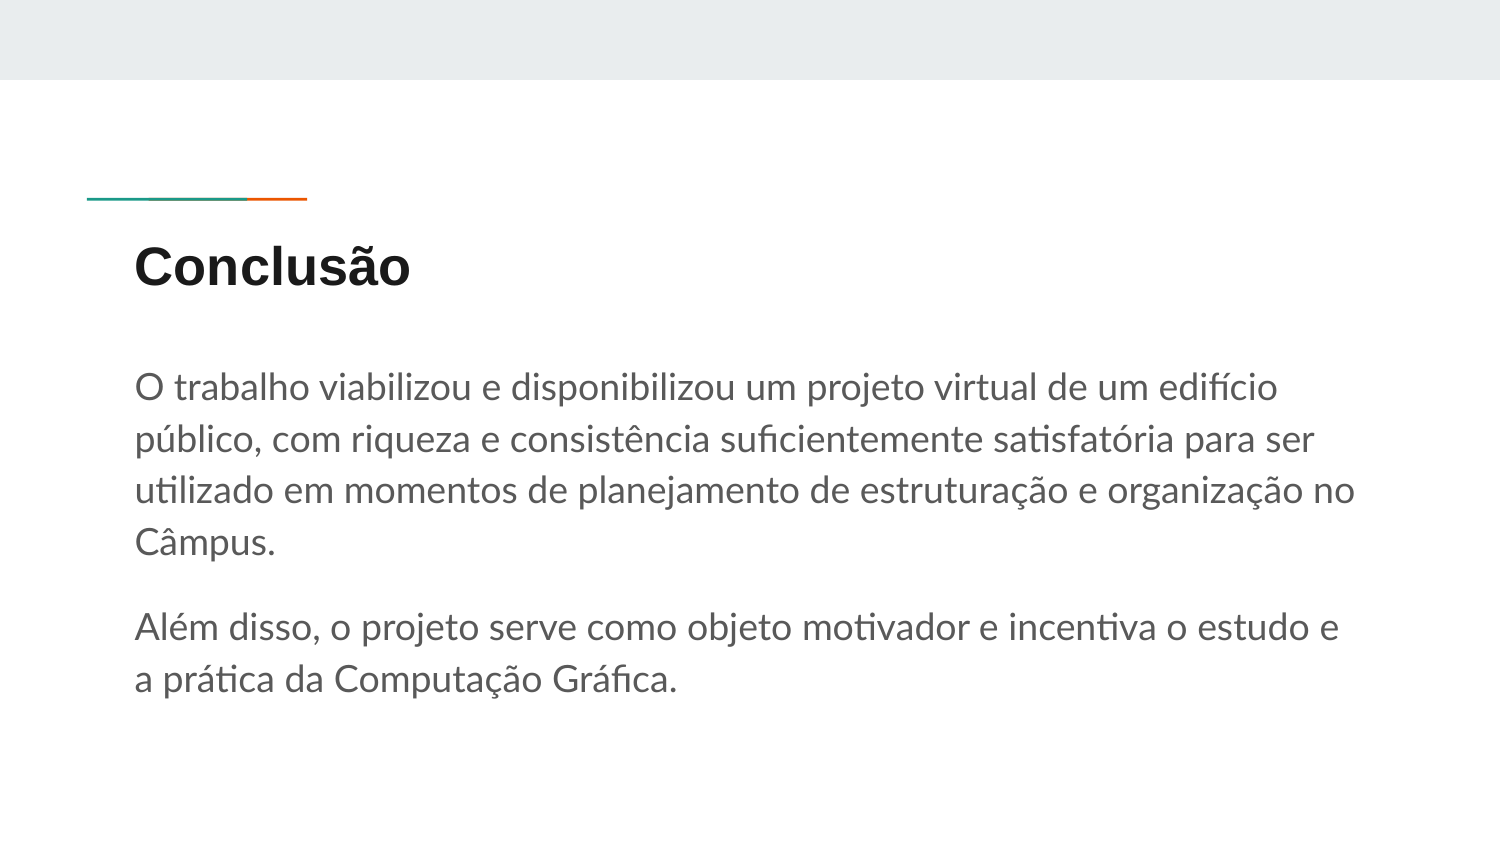

# Conclusão
O trabalho viabilizou e disponibilizou um projeto virtual de um edifício público, com riqueza e consistência suficientemente satisfatória para ser utilizado em momentos de planejamento de estruturação e organização no Câmpus.
Além disso, o projeto serve como objeto motivador e incentiva o estudo e a prática da Computação Gráfica.